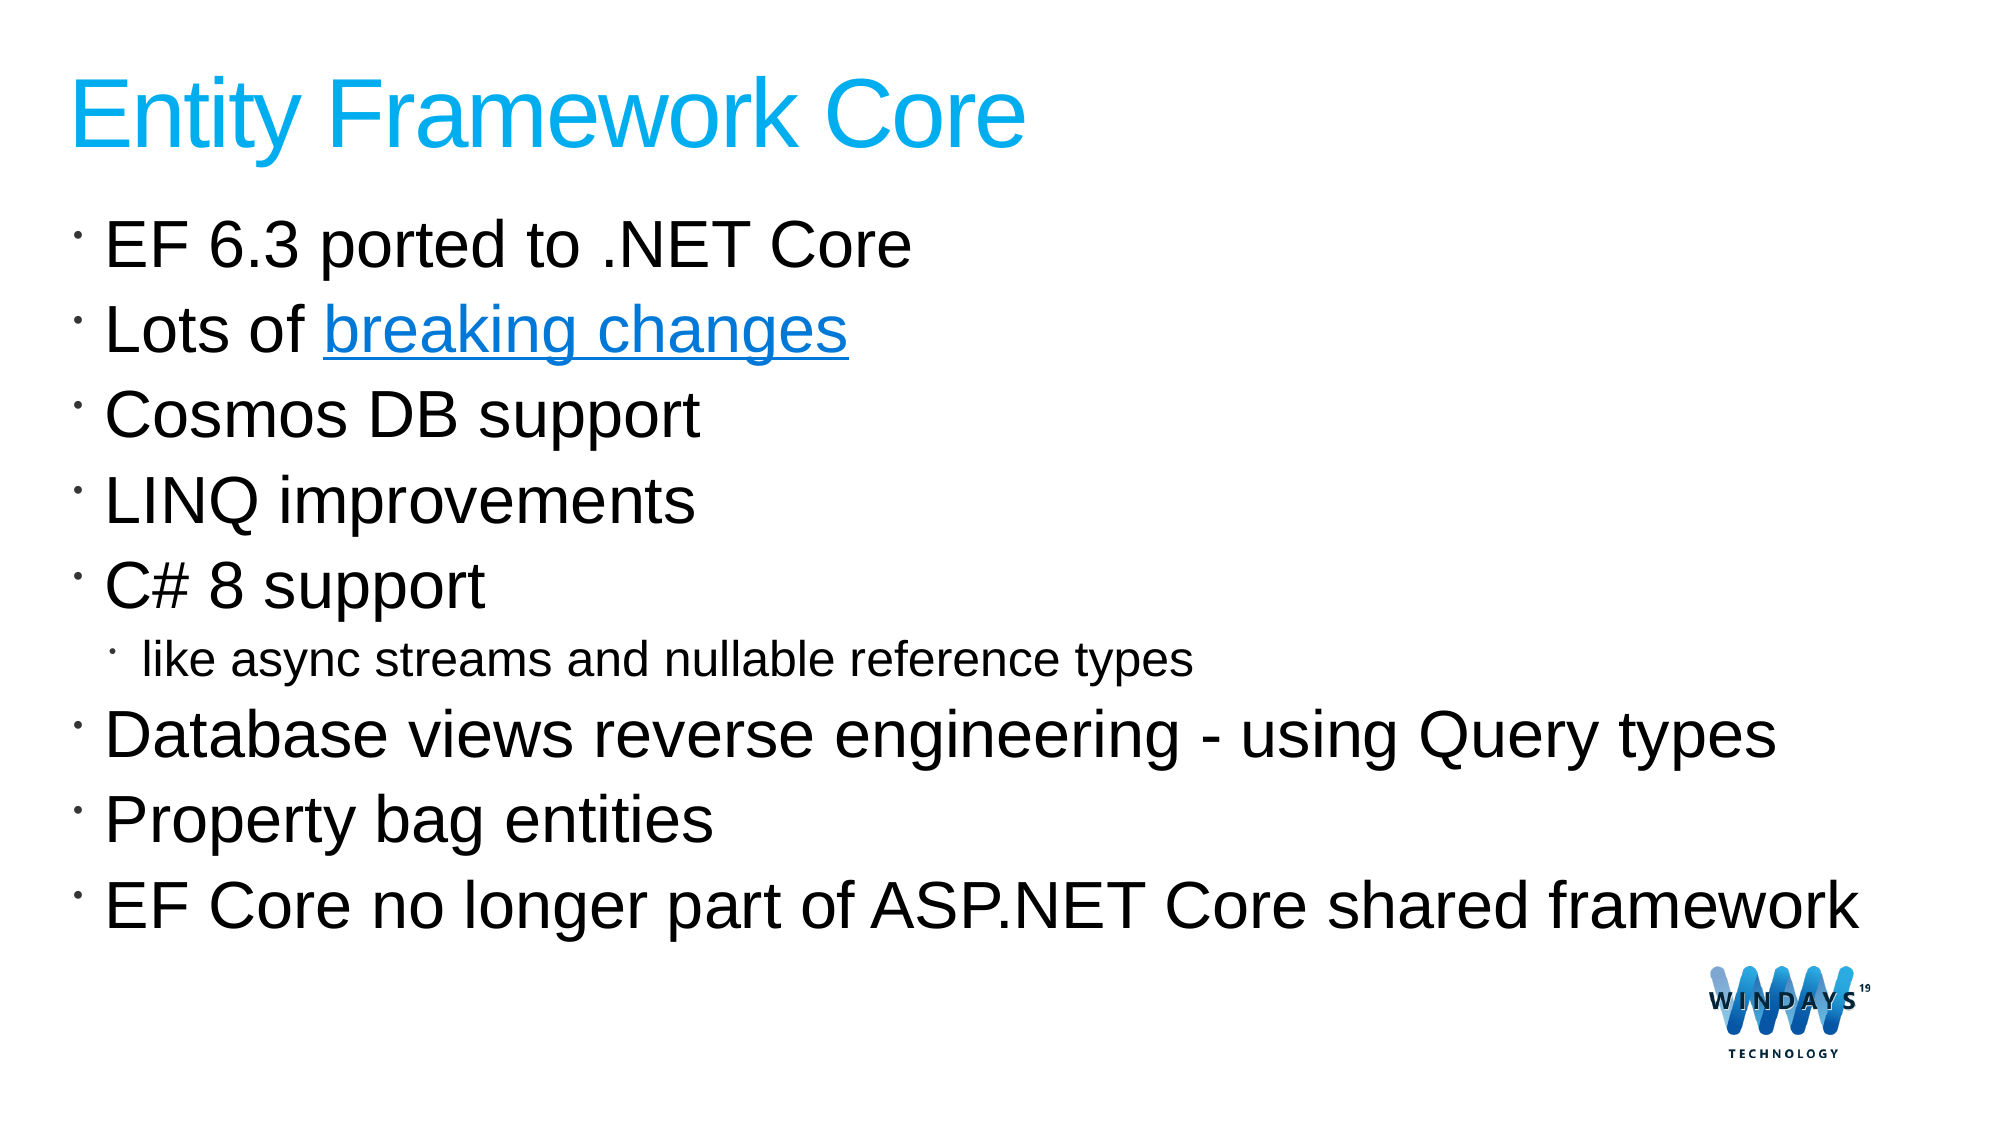

# Entity Framework Core
EF 6.3 ported to .NET Core
Lots of breaking changes
Cosmos DB support
LINQ improvements
C# 8 support
like async streams and nullable reference types
Database views reverse engineering - using Query types
Property bag entities
EF Core no longer part of ASP.NET Core shared framework